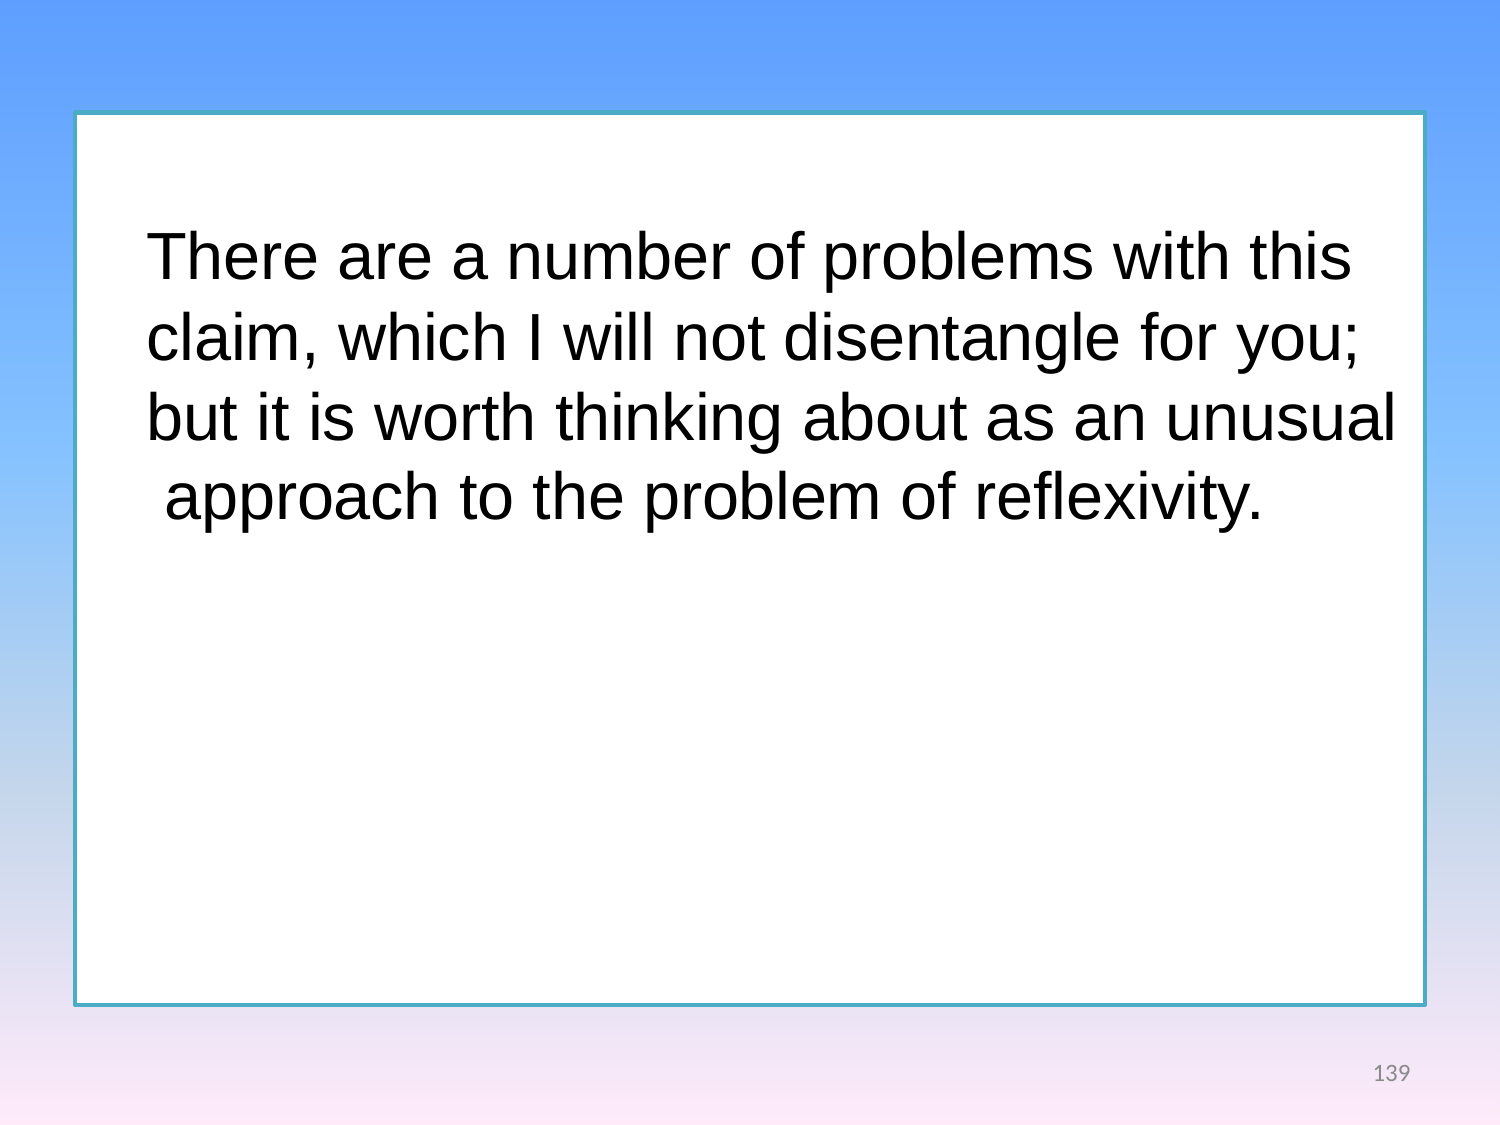

# There are a number of problems with this  claim, which I will not disentangle for you;  but it is worth thinking about as an unusual  approach to the problem of reflexivity.
139